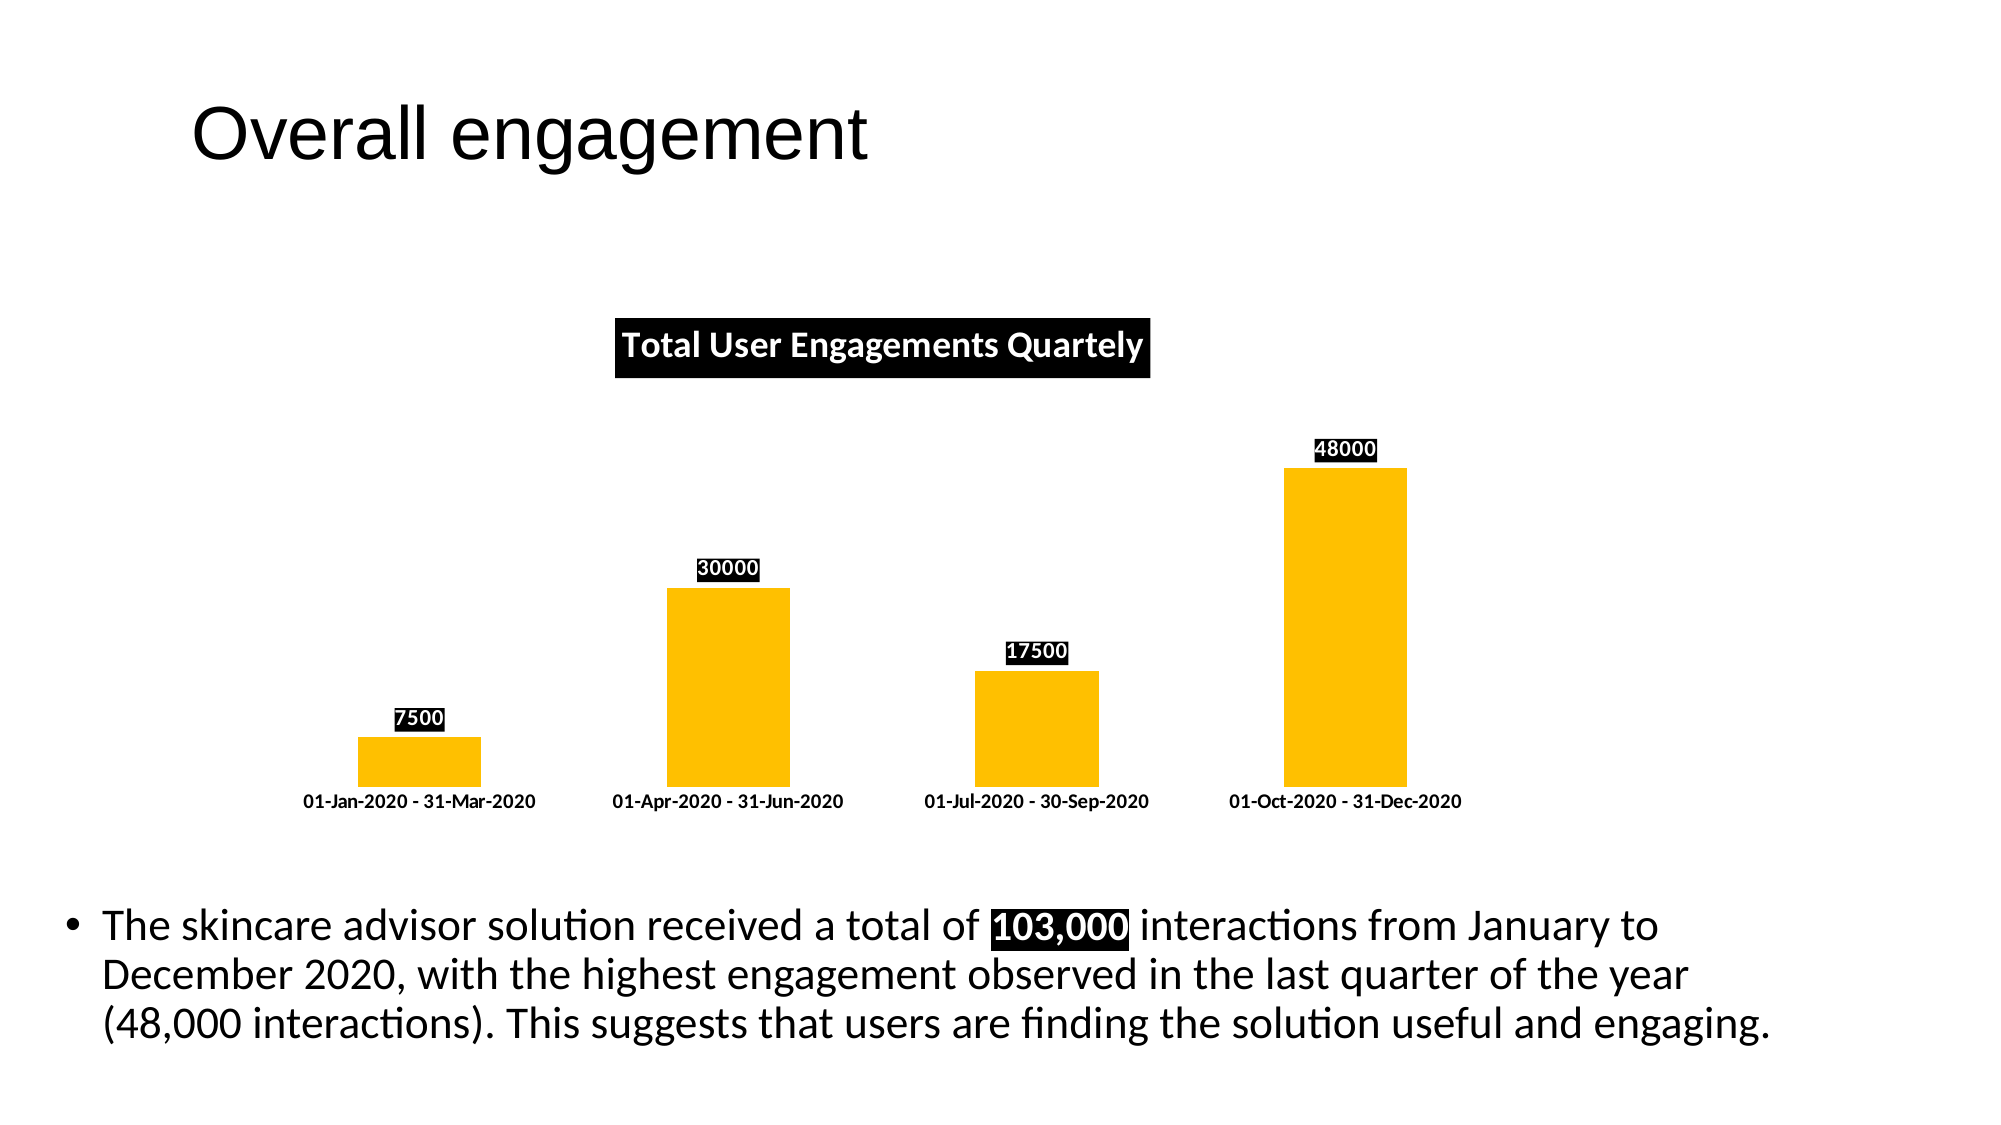

# Overall engagement

### Chart: Total User Engagements Quartely

| Category | Total |
|---|---|
| 01-Jan-2020 - 31-Mar-2020 | 7500.0 |
| 01-Apr-2020 - 31-Jun-2020 | 30000.0 |
| 01-Jul-2020 - 30-Sep-2020 | 17500.0 |
| 01-Oct-2020 - 31-Dec-2020 | 48000.0 |
The skincare advisor solution received a total of 103,000 interactions from January to December 2020, with the highest engagement observed in the last quarter of the year (48,000 interactions). This suggests that users are finding the solution useful and engaging.